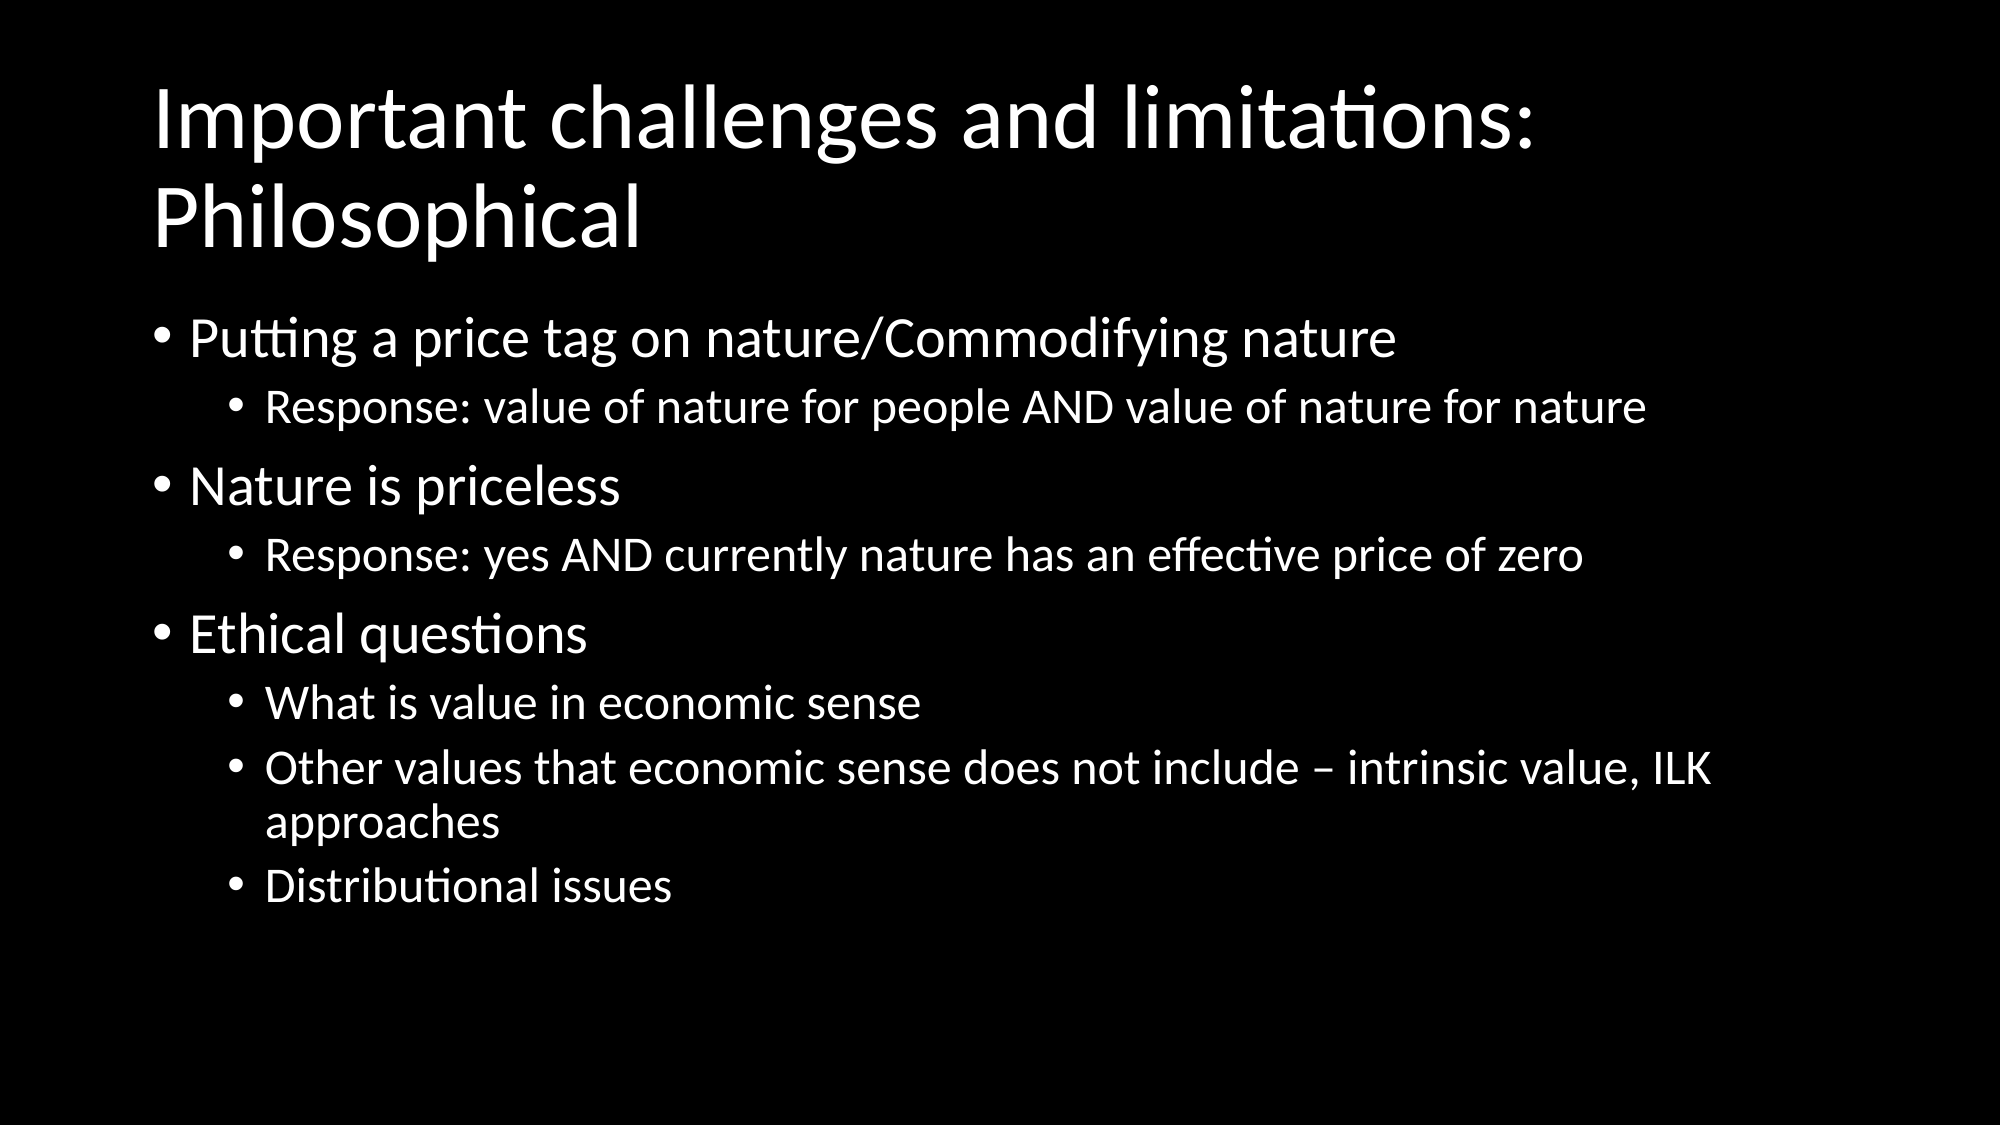

# Important challenges and limitations: Philosophical
Putting a price tag on nature/Commodifying nature
Response: value of nature for people AND value of nature for nature
Nature is priceless
Response: yes AND currently nature has an effective price of zero
Ethical questions
What is value in economic sense
Other values that economic sense does not include – intrinsic value, ILK approaches
Distributional issues